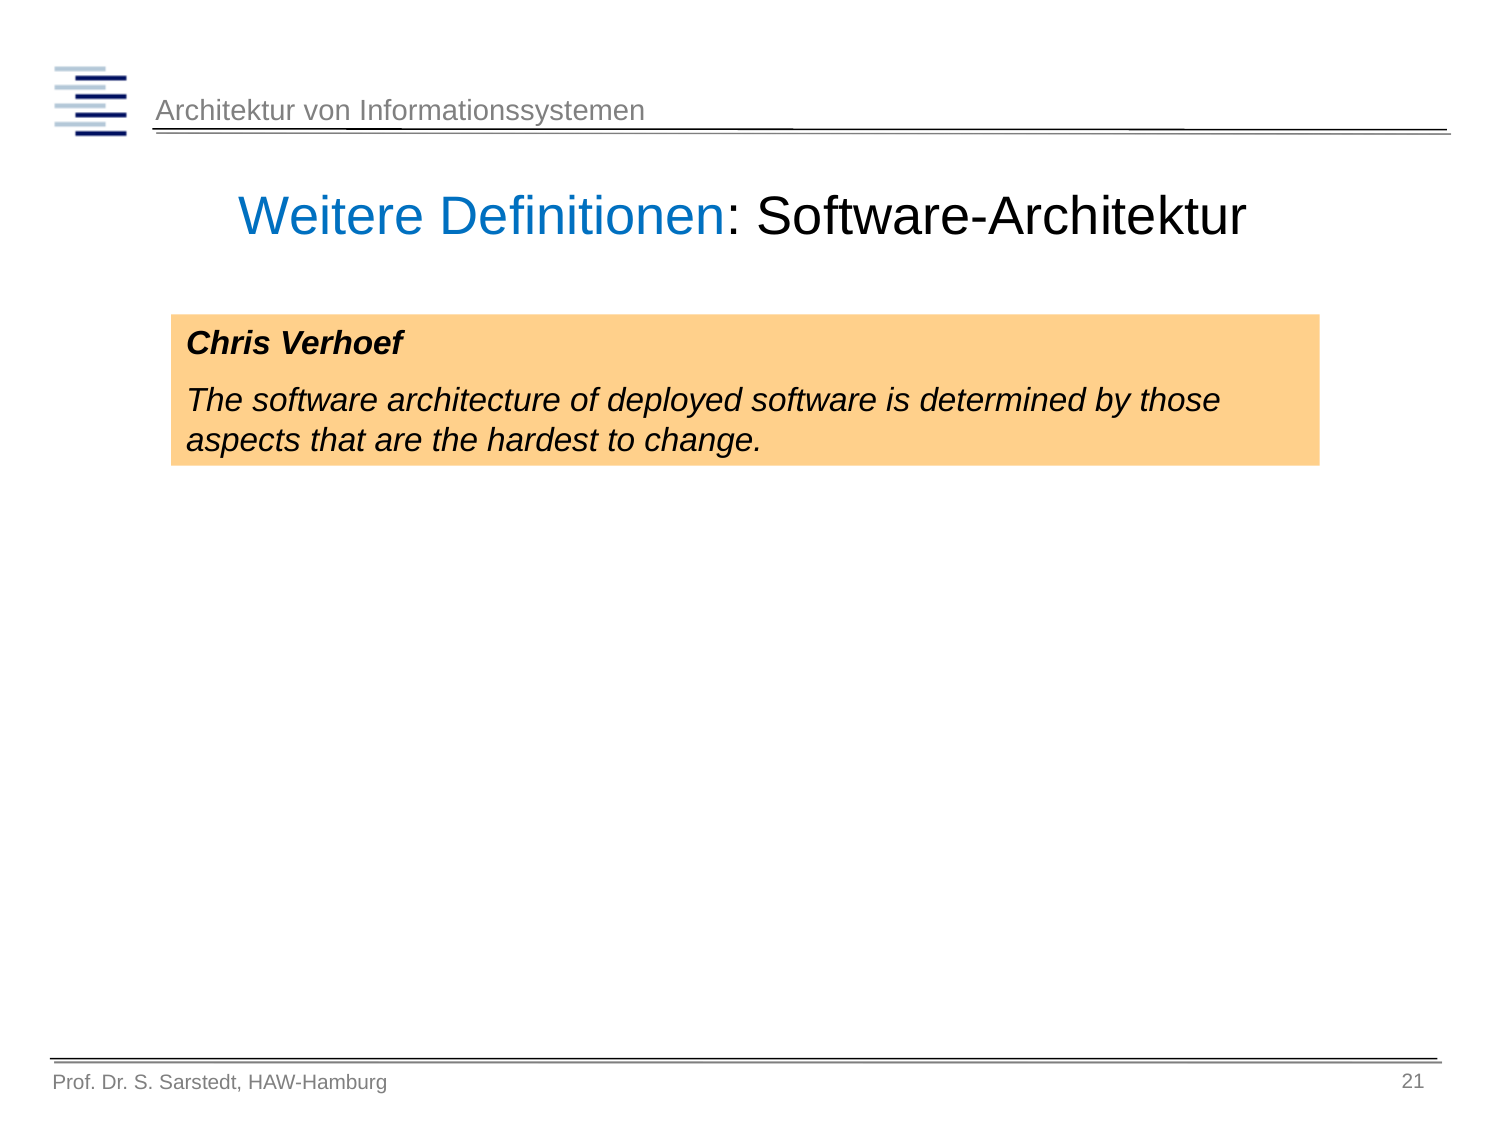

# Weitere Definitionen: Software-Architektur
Chris Verhoef
The software architecture of deployed software is determined by those aspects that are the hardest to change.